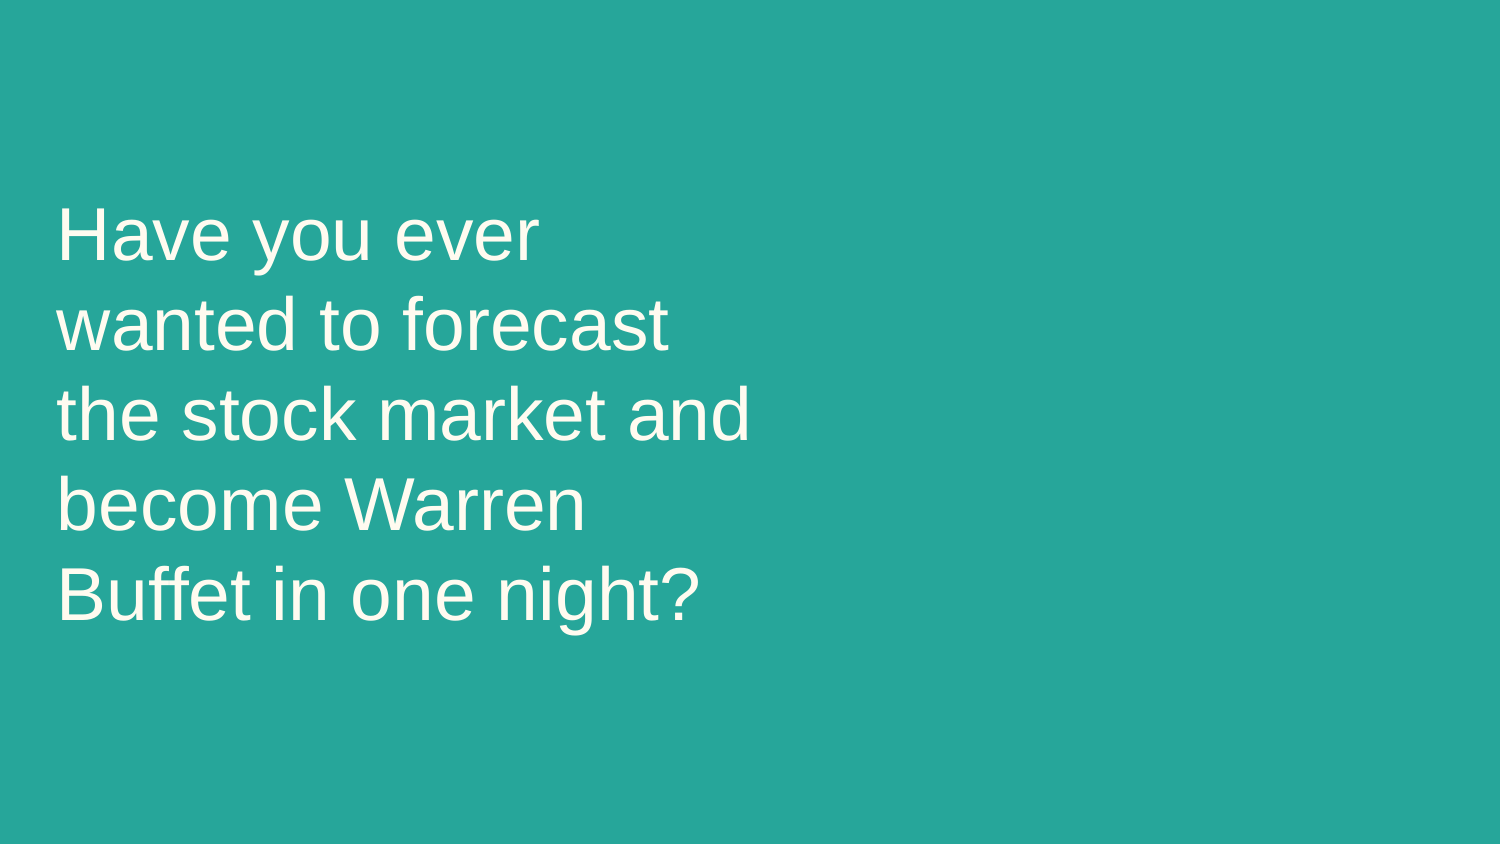

# Have you ever wanted to forecast the stock market and become Warren Buffet in one night?